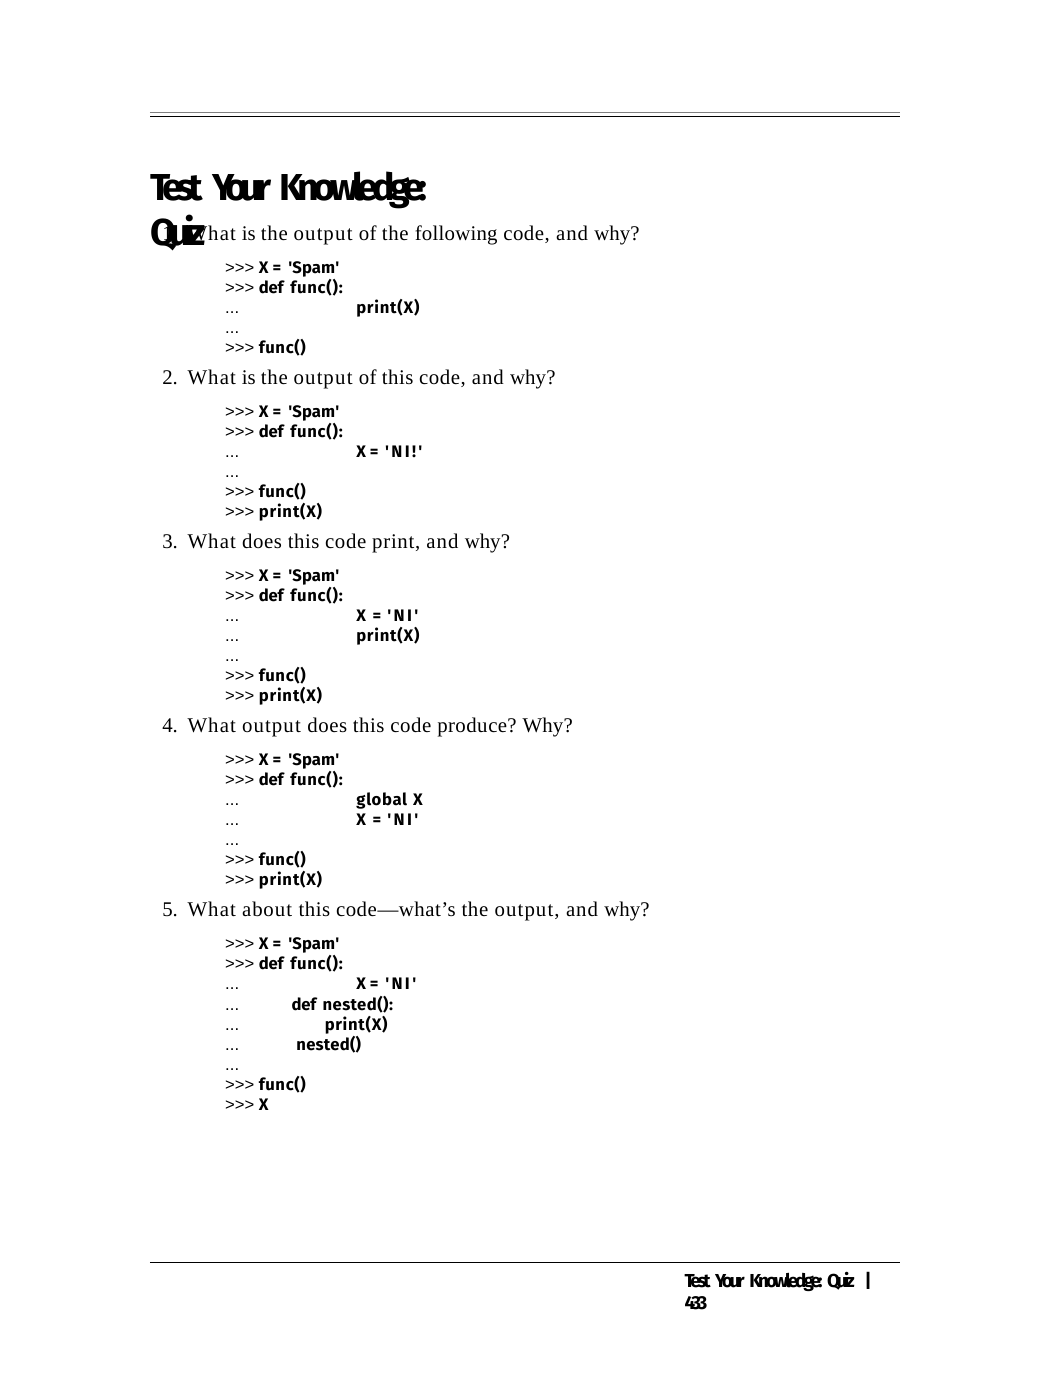

# Test Your Knowledge: Quiz
What is the output of the following code, and why?
>>> X = 'Spam'
>>> def func():
...	print(X)
...
>>> func()
What is the output of this code, and why?
>>> X = 'Spam'
>>> def func():
...	X = 'NI!'
...
>>> func()
>>> print(X)
What does this code print, and why?
>>> X = 'Spam'
>>> def func():
...	X = 'NI'
...	print(X)
...
>>> func()
>>> print(X)
What output does this code produce? Why?
>>> X = 'Spam'
>>> def func():
...	global X
...	X = 'NI'
...
>>> func()
>>> print(X)
What about this code—what’s the output, and why?
>>> X = 'Spam'
>>> def func():
...	X = 'NI'
...
...
...
...
def nested():
print(X)  nested()
>>> func()
>>> X

Test Your Knowledge: Quiz  |  433